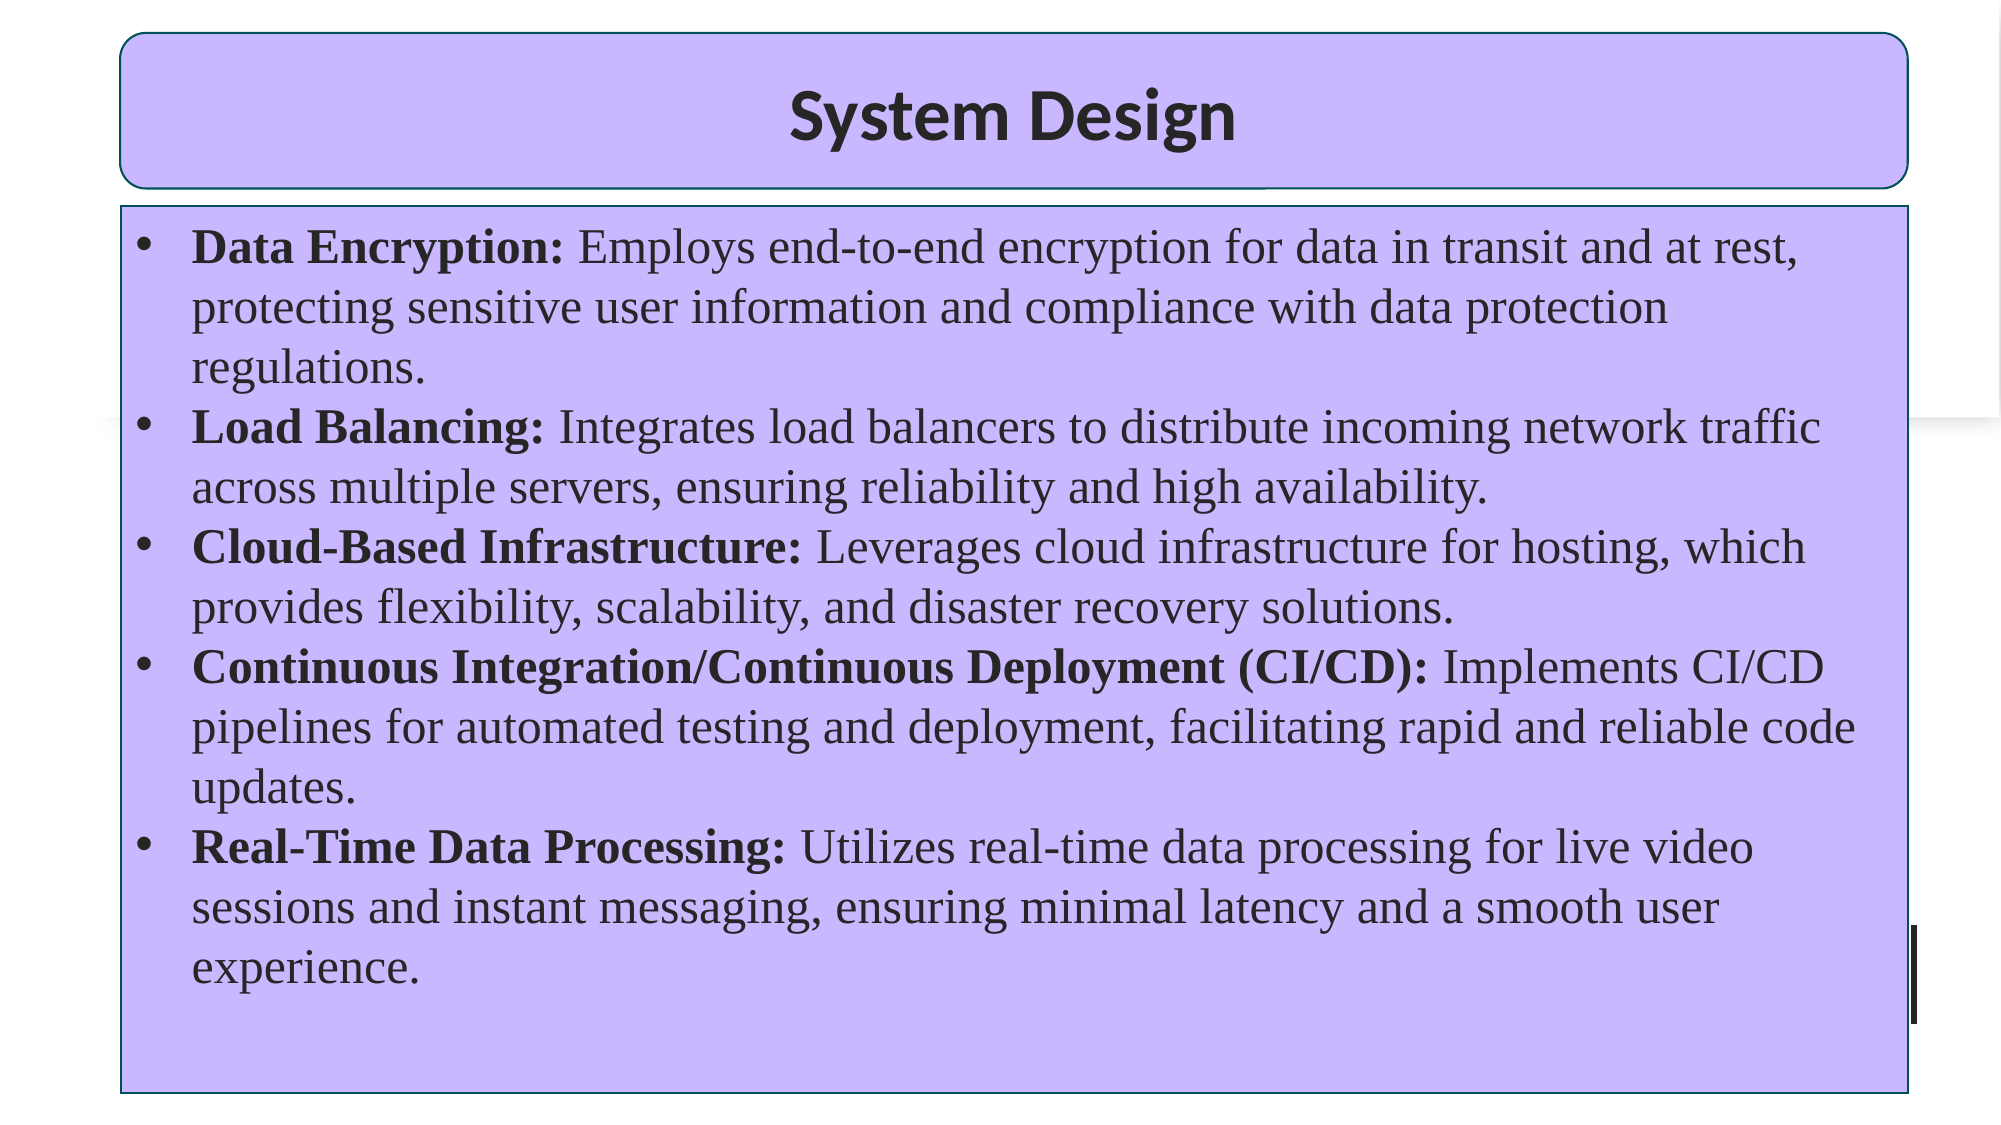

System Design
Data Encryption: Employs end-to-end encryption for data in transit and at rest, protecting sensitive user information and compliance with data protection regulations.
Load Balancing: Integrates load balancers to distribute incoming network traffic across multiple servers, ensuring reliability and high availability.
Cloud-Based Infrastructure: Leverages cloud infrastructure for hosting, which provides flexibility, scalability, and disaster recovery solutions.
Continuous Integration/Continuous Deployment (CI/CD): Implements CI/CD pipelines for automated testing and deployment, facilitating rapid and reliable code updates.
Real-Time Data Processing: Utilizes real-time data processing for live video sessions and instant messaging, ensuring minimal latency and a smooth user experience.